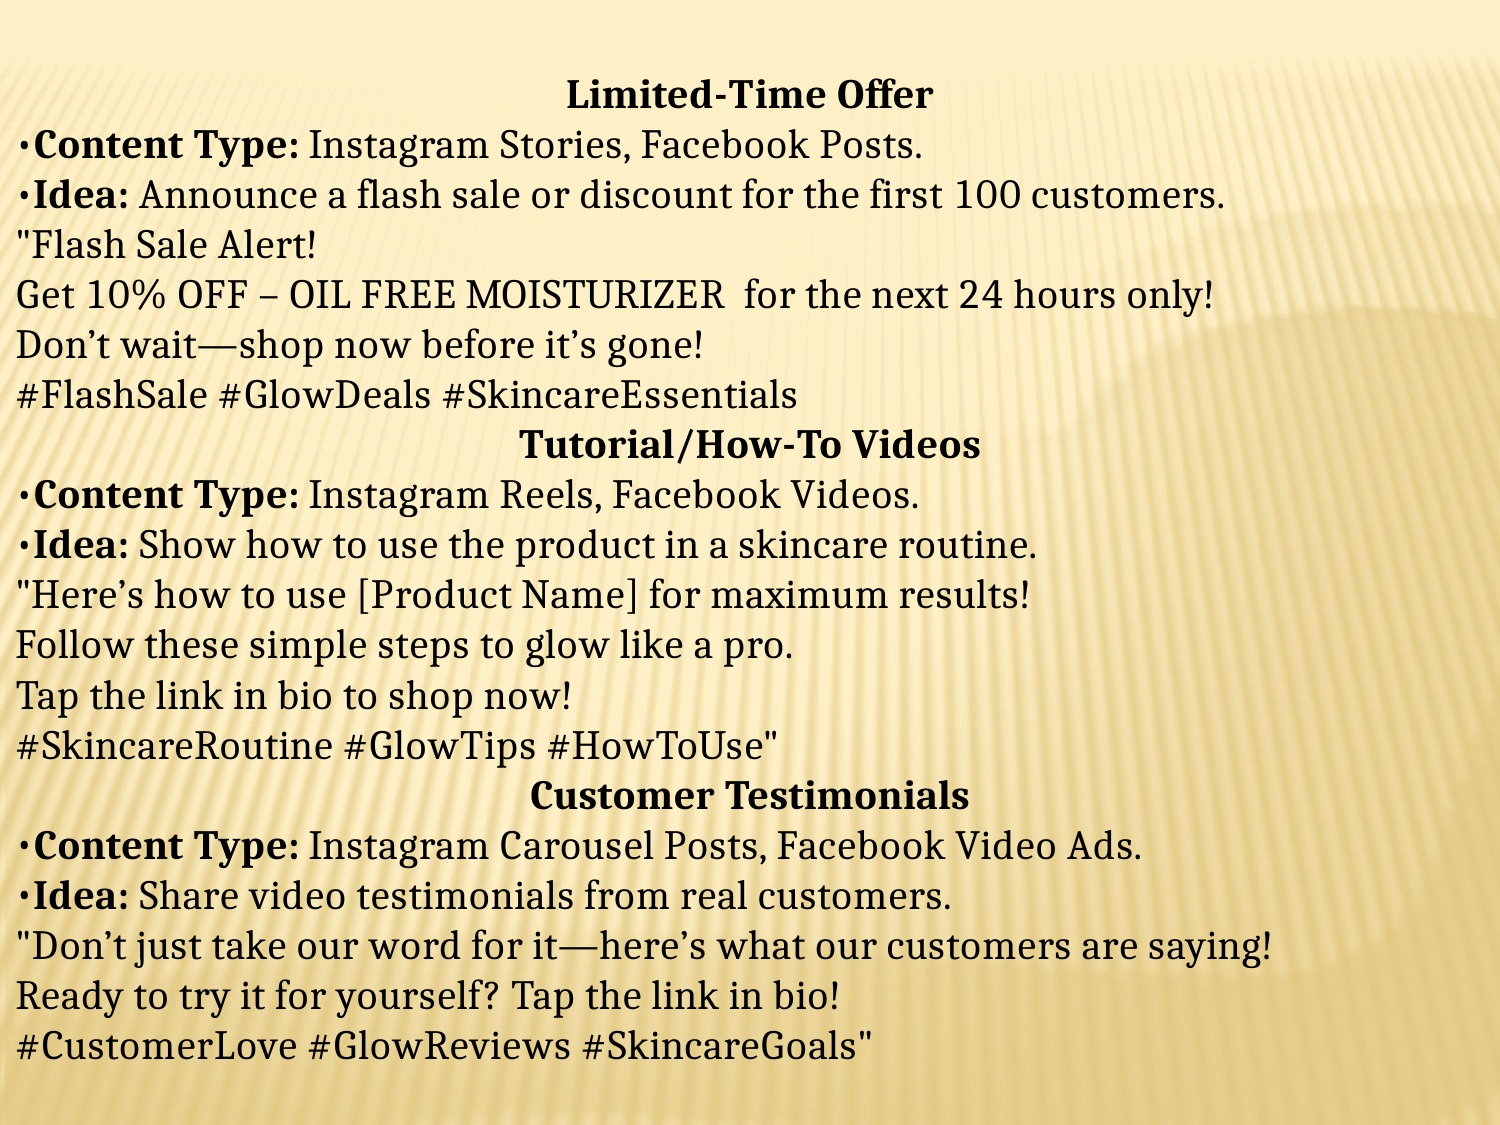

Limited-Time Offer
Content Type: Instagram Stories, Facebook Posts.
Idea: Announce a flash sale or discount for the first 100 customers.
"Flash Sale Alert!
Get 10% OFF – OIL FREE MOISTURIZER  for the next 24 hours only!
Don’t wait—shop now before it’s gone!
#FlashSale #GlowDeals #SkincareEssentials
Tutorial/How-To Videos
Content Type: Instagram Reels, Facebook Videos.
Idea: Show how to use the product in a skincare routine.
"Here’s how to use [Product Name] for maximum results!
Follow these simple steps to glow like a pro.
Tap the link in bio to shop now!
#SkincareRoutine #GlowTips #HowToUse"
Customer Testimonials
Content Type: Instagram Carousel Posts, Facebook Video Ads.
Idea: Share video testimonials from real customers.
"Don’t just take our word for it—here’s what our customers are saying!
Ready to try it for yourself? Tap the link in bio!
#CustomerLove #GlowReviews #SkincareGoals"